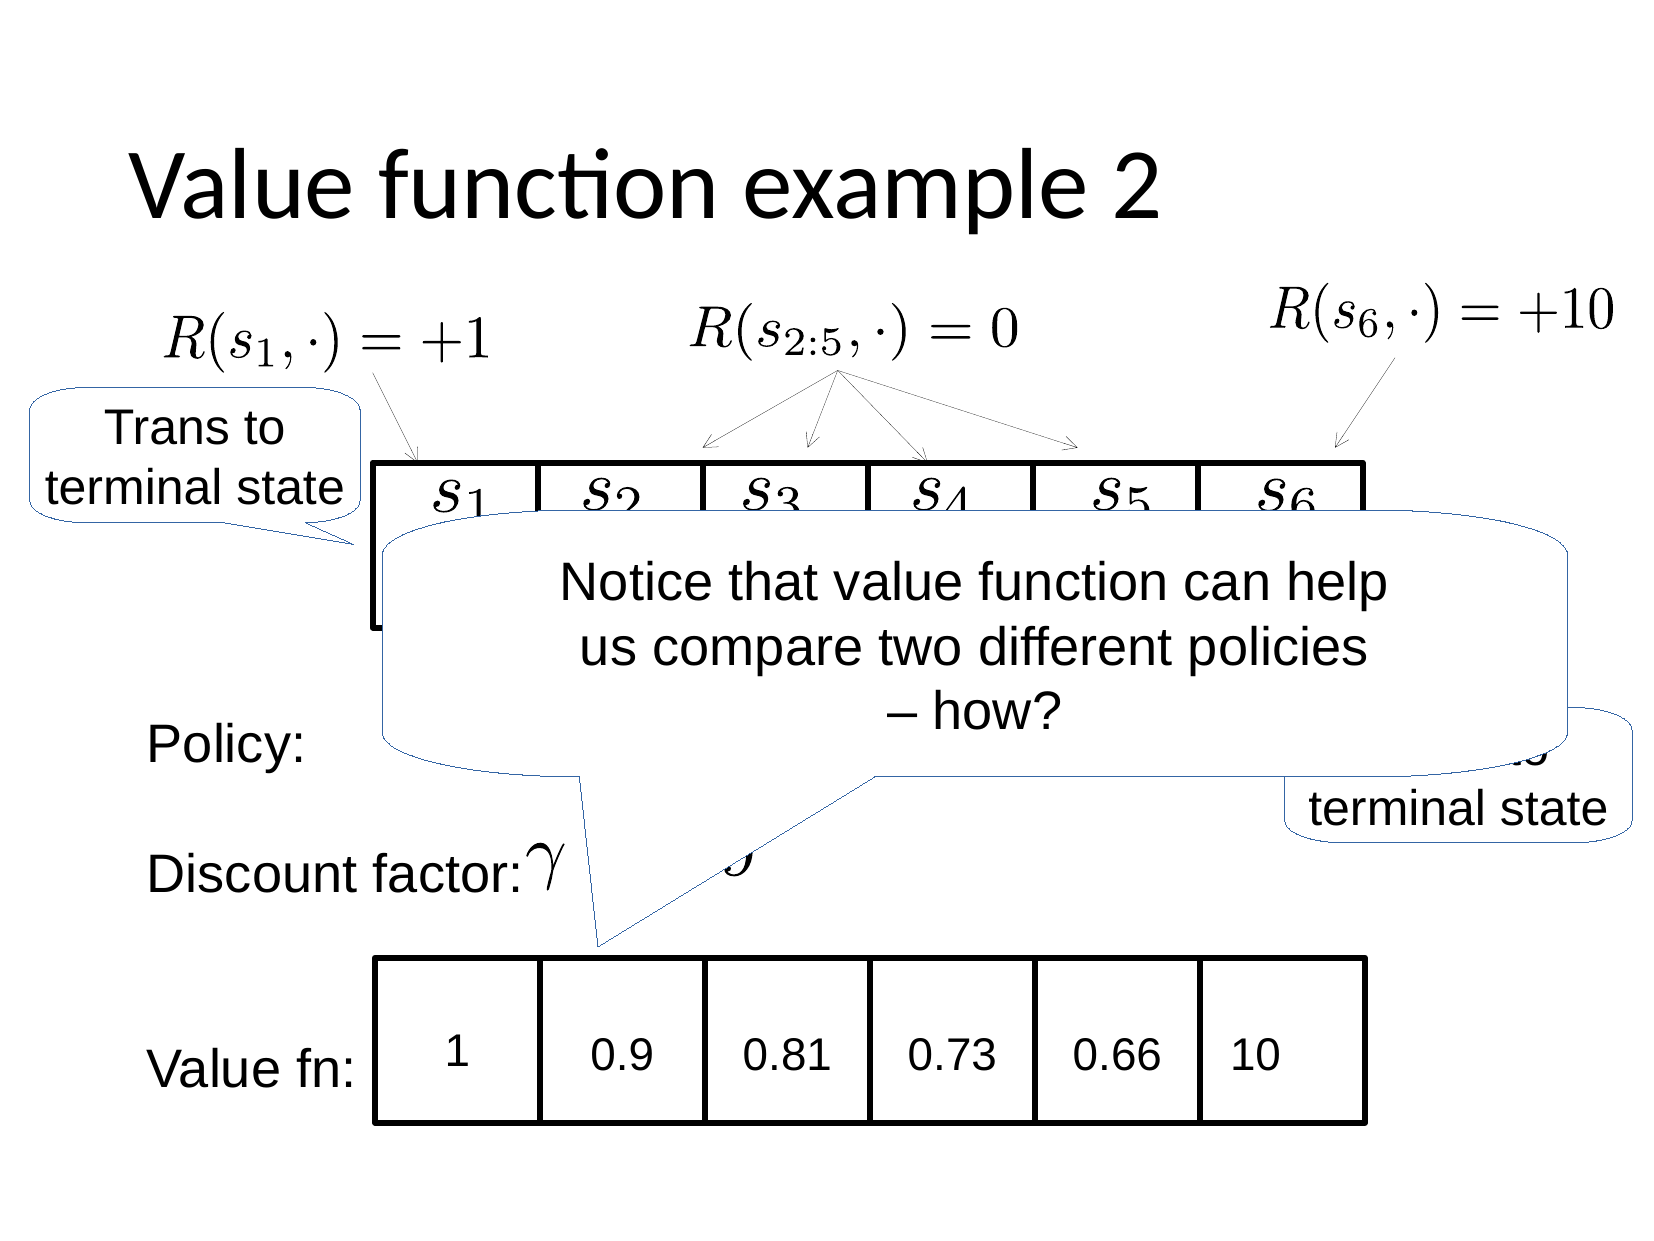

# Value function example 2

Trans to
terminal state

Notice that value function can help
us compare two different policies
– how?
Policy:

Discount factor:

Value fn:
Trans to
terminal state

1
0.9
0.81
0.73
0.66
10